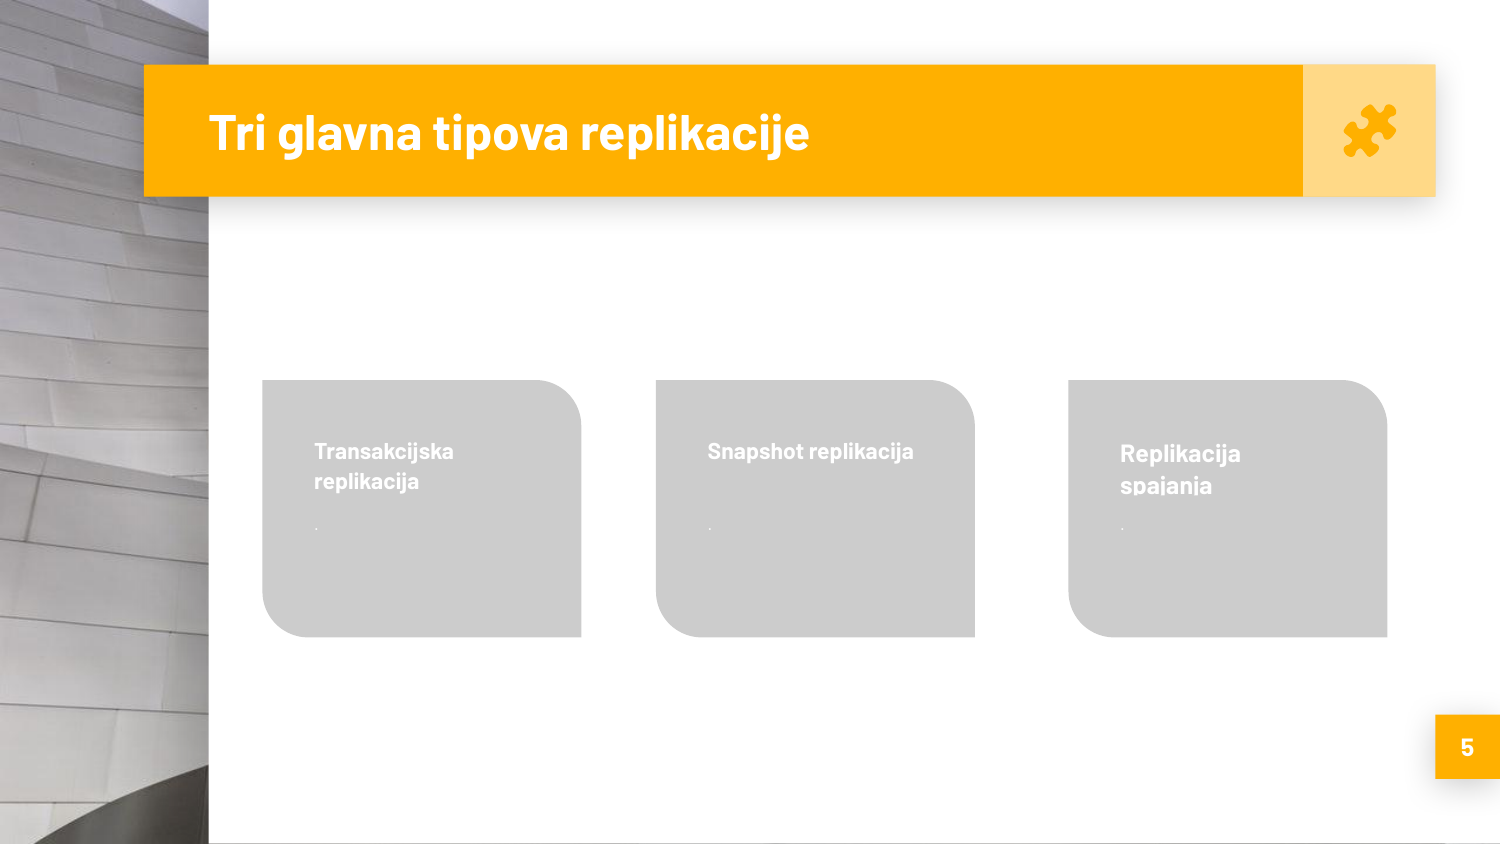

Tri glavna tipova replikacije

Transakcijska replikacija
.

Snapshot replikacija
.

Replikacija spajanja
.
5